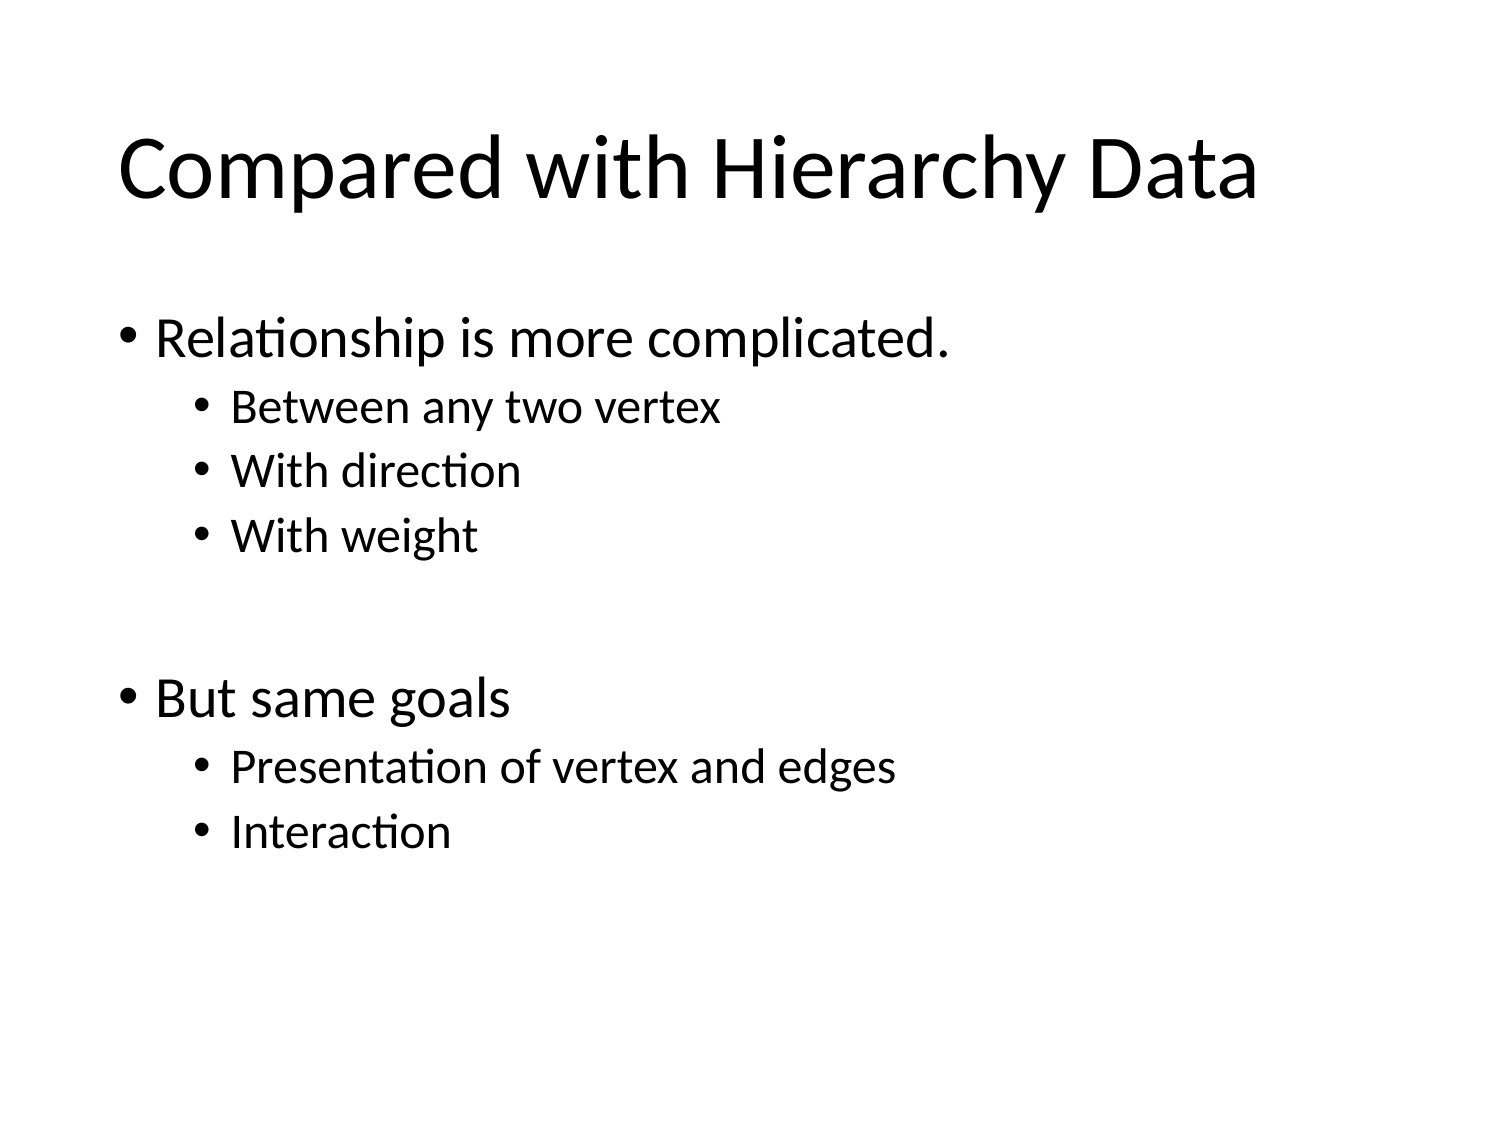

# Compared with Hierarchy Data
Relationship is more complicated.
Between any two vertex
With direction
With weight

But same goals
Presentation of vertex and edges
Interaction